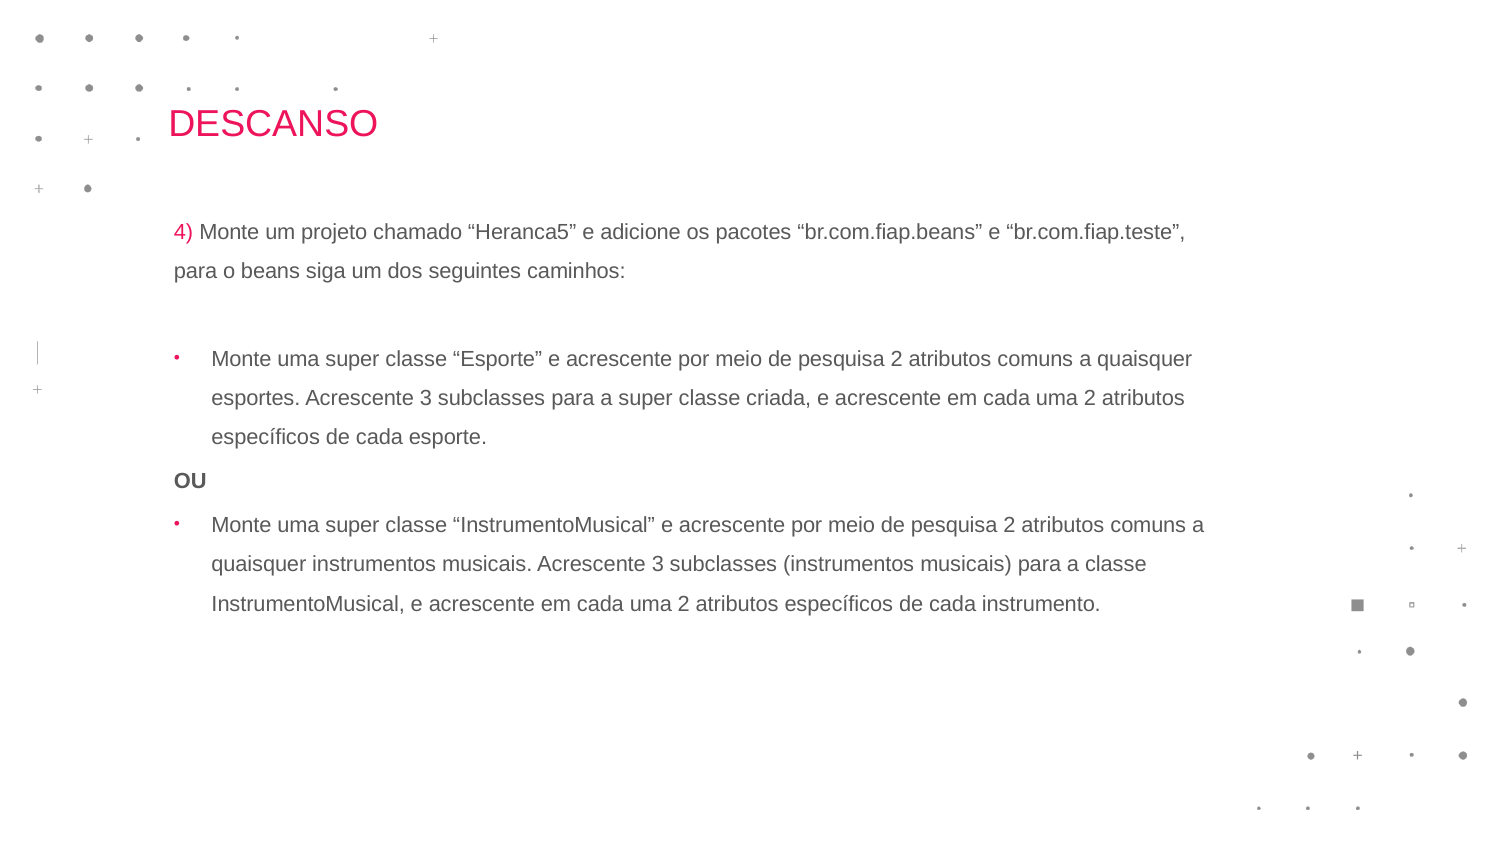

DESCANSO
4) Monte um projeto chamado “Heranca5” e adicione os pacotes “br.com.fiap.beans” e “br.com.fiap.teste”, para o beans siga um dos seguintes caminhos:

Monte uma super classe “Esporte” e acrescente por meio de pesquisa 2 atributos comuns a quaisquer esportes. Acrescente 3 subclasses para a super classe criada, e acrescente em cada uma 2 atributos específicos de cada esporte.
OU
Monte uma super classe “InstrumentoMusical” e acrescente por meio de pesquisa 2 atributos comuns a quaisquer instrumentos musicais. Acrescente 3 subclasses (instrumentos musicais) para a classe InstrumentoMusical, e acrescente em cada uma 2 atributos específicos de cada instrumento.